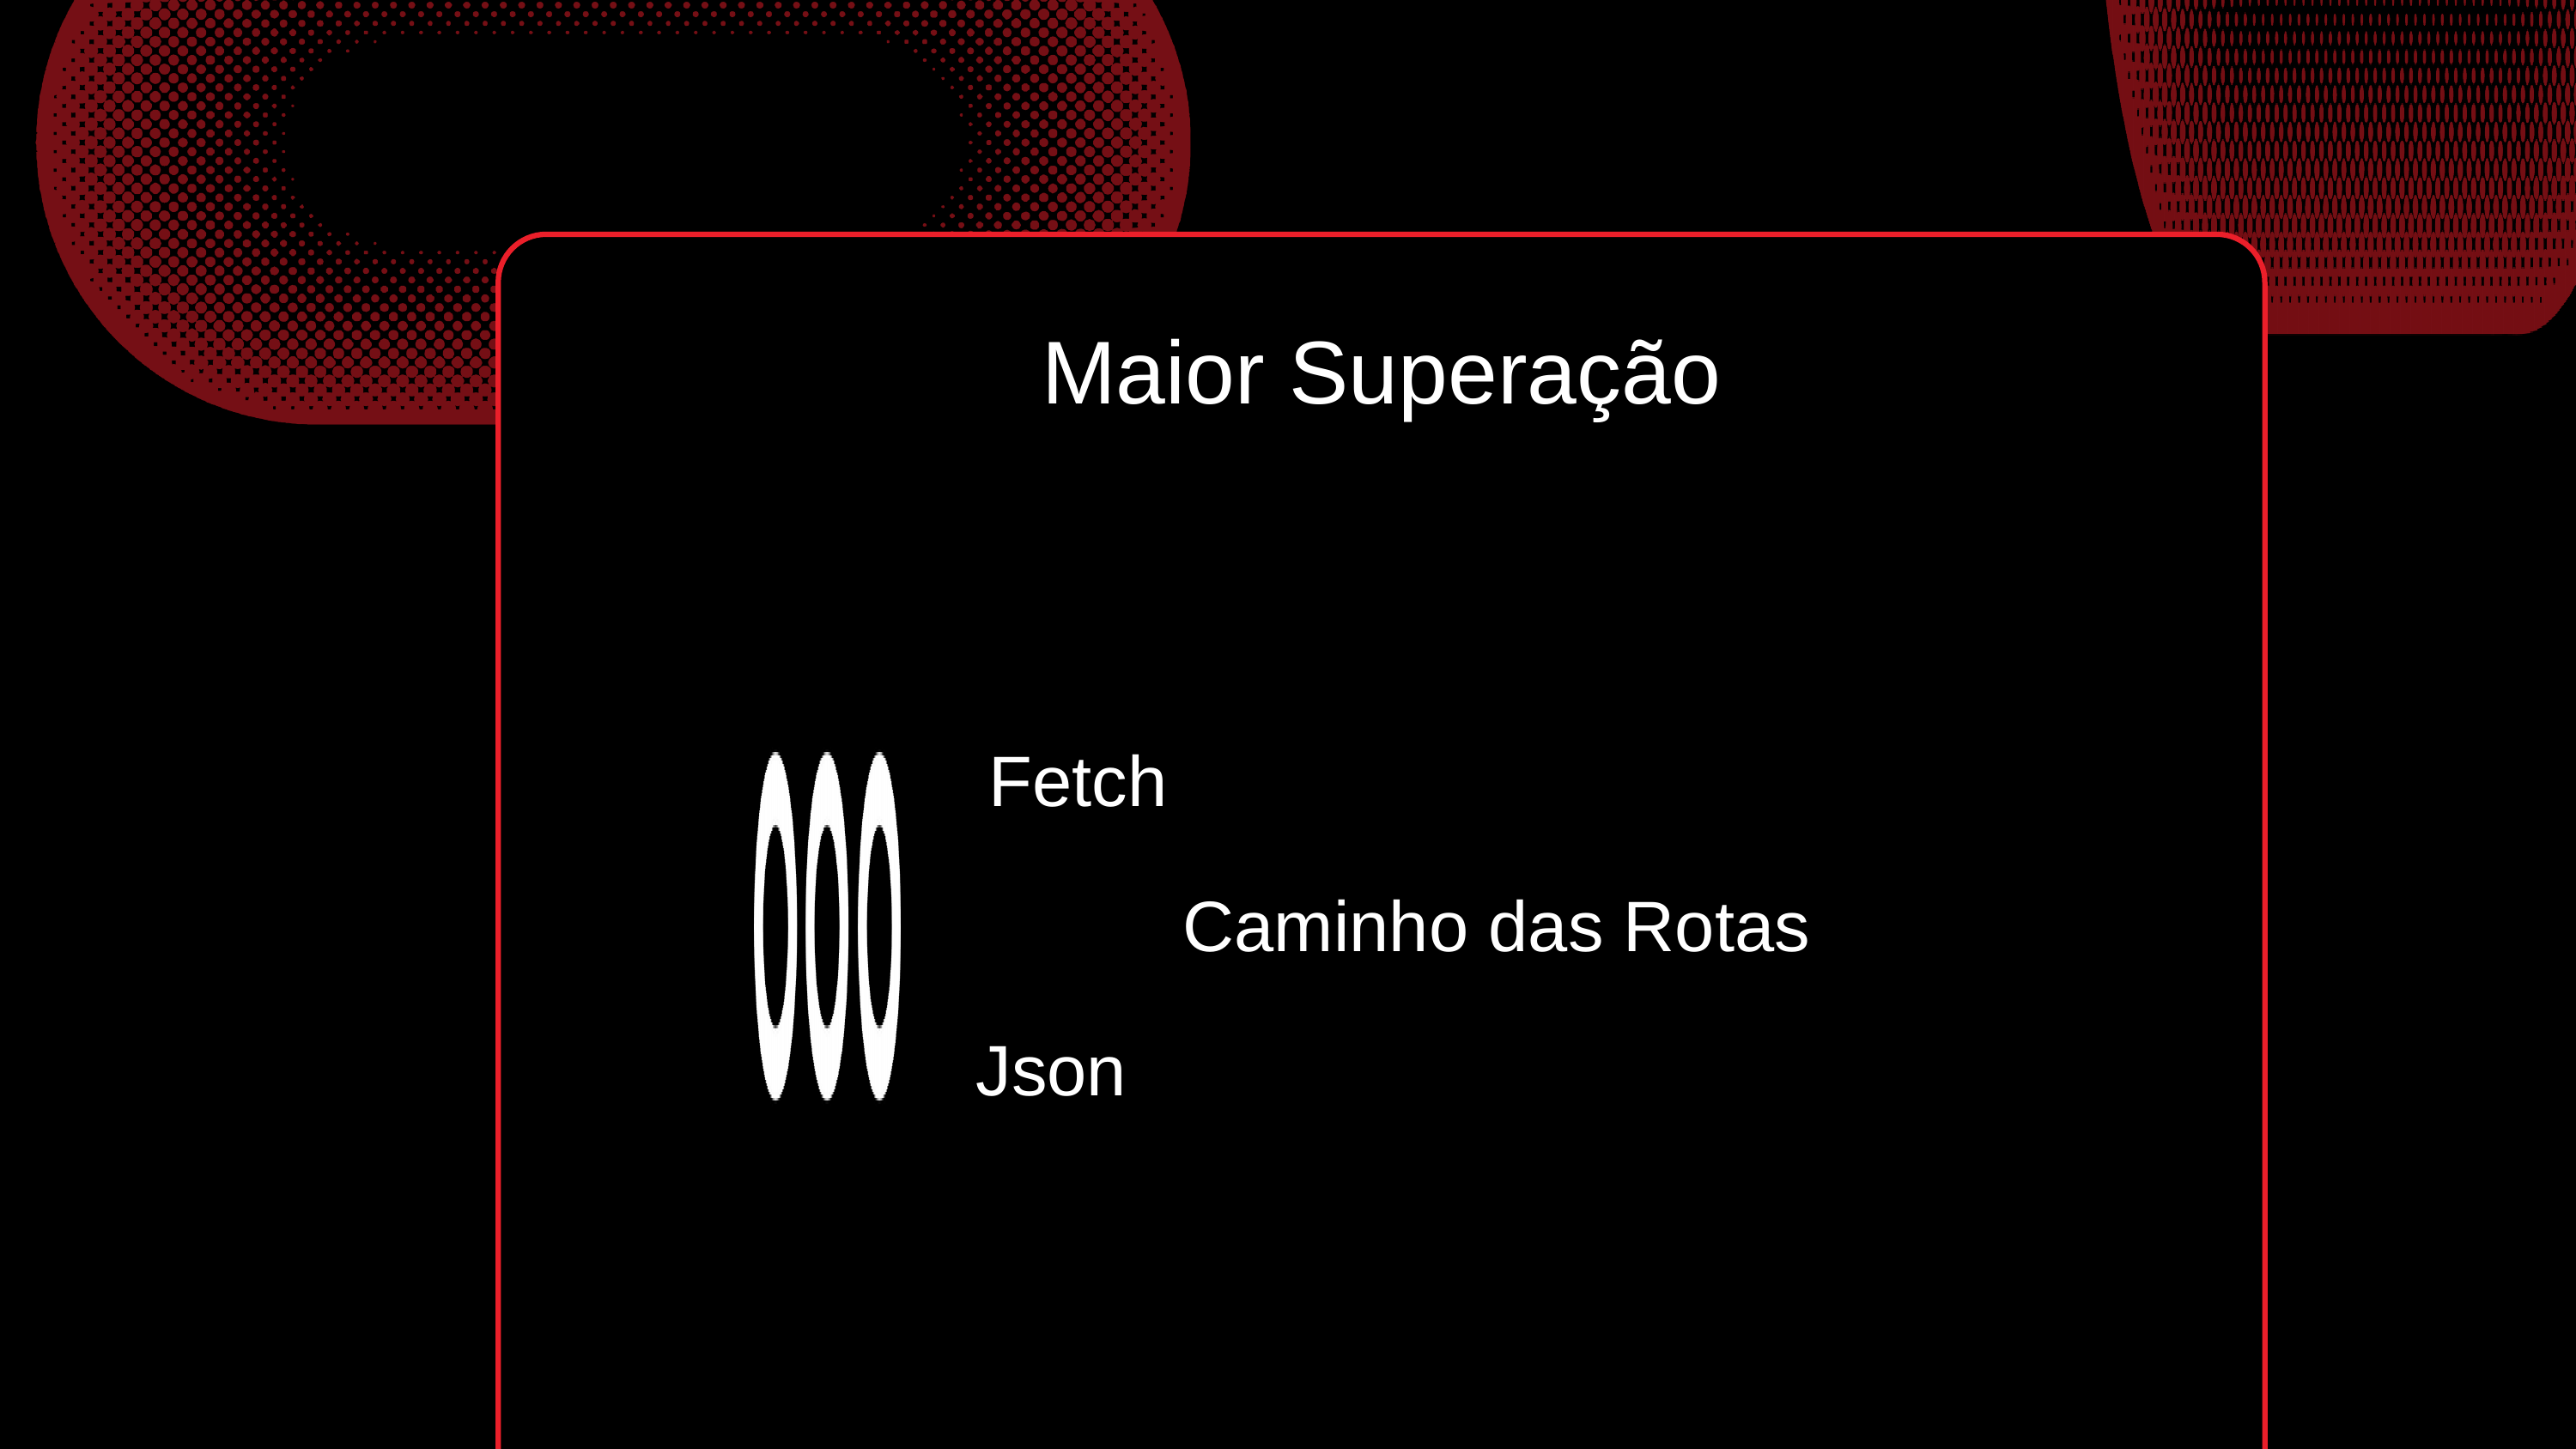

Maior Superação
Fetch

Caminho das Rotas
Json